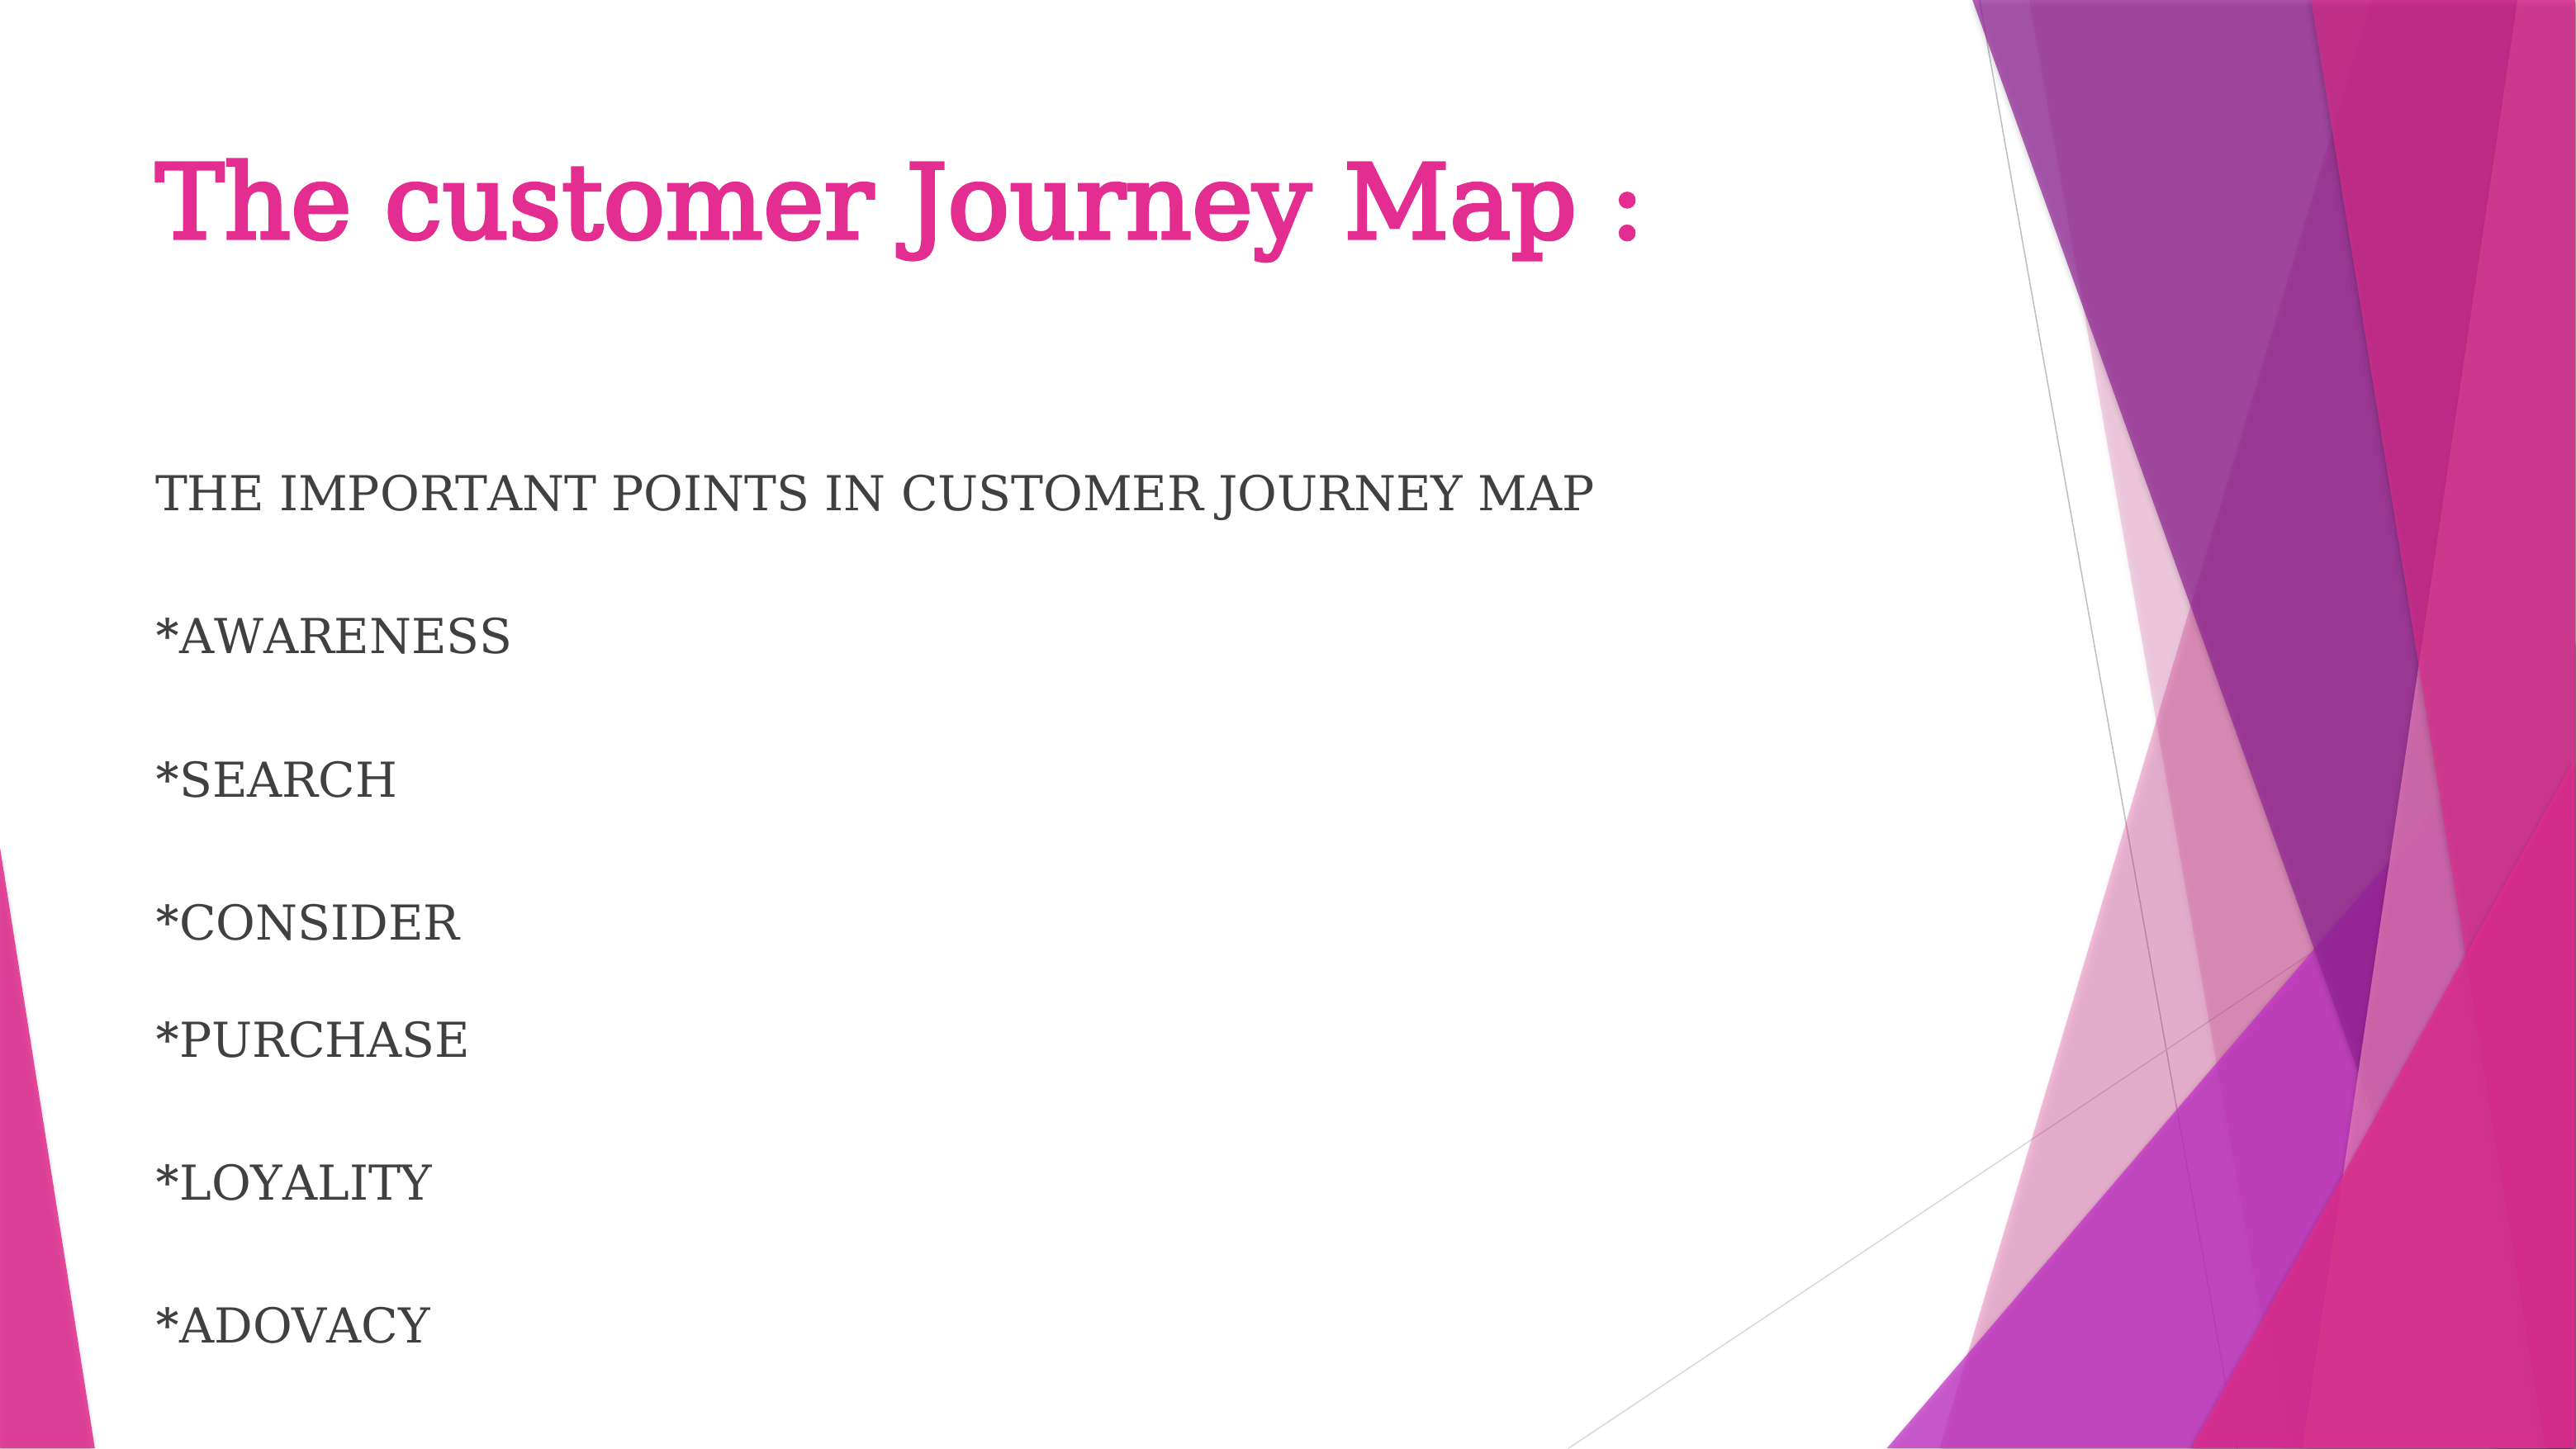

# The customer Journey Map :
THE IMPORTANT POINTS IN CUSTOMER JOURNEY MAP

*AWARENESS

*SEARCH

*CONSIDER

*PURCHASE

*LOYALITY

*ADOVACY